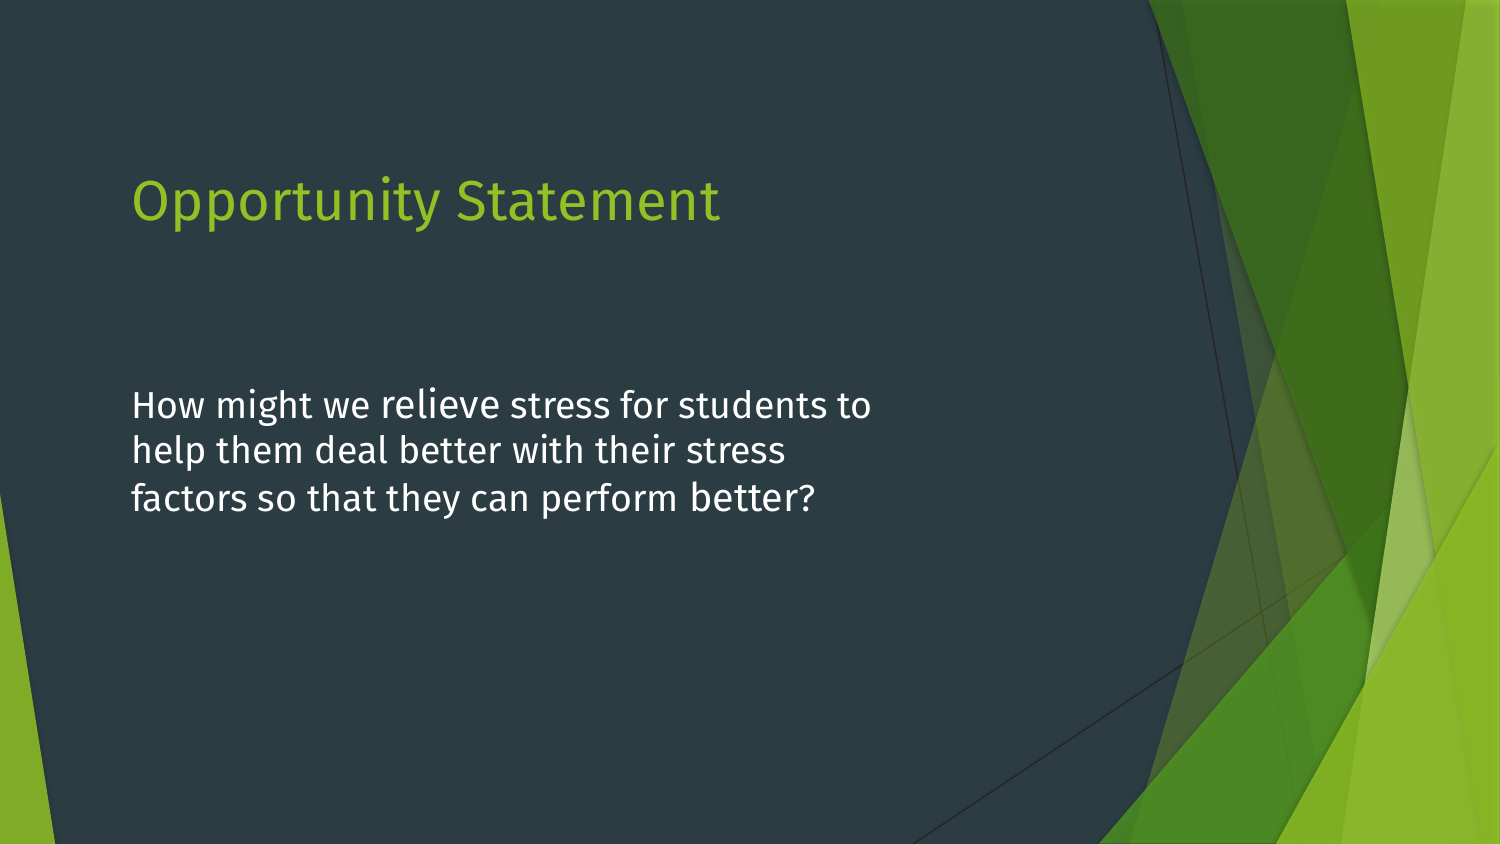

# Opportunity Statement
How might we relieve stress for students to help them deal better with their stress factors so that they can perform better?